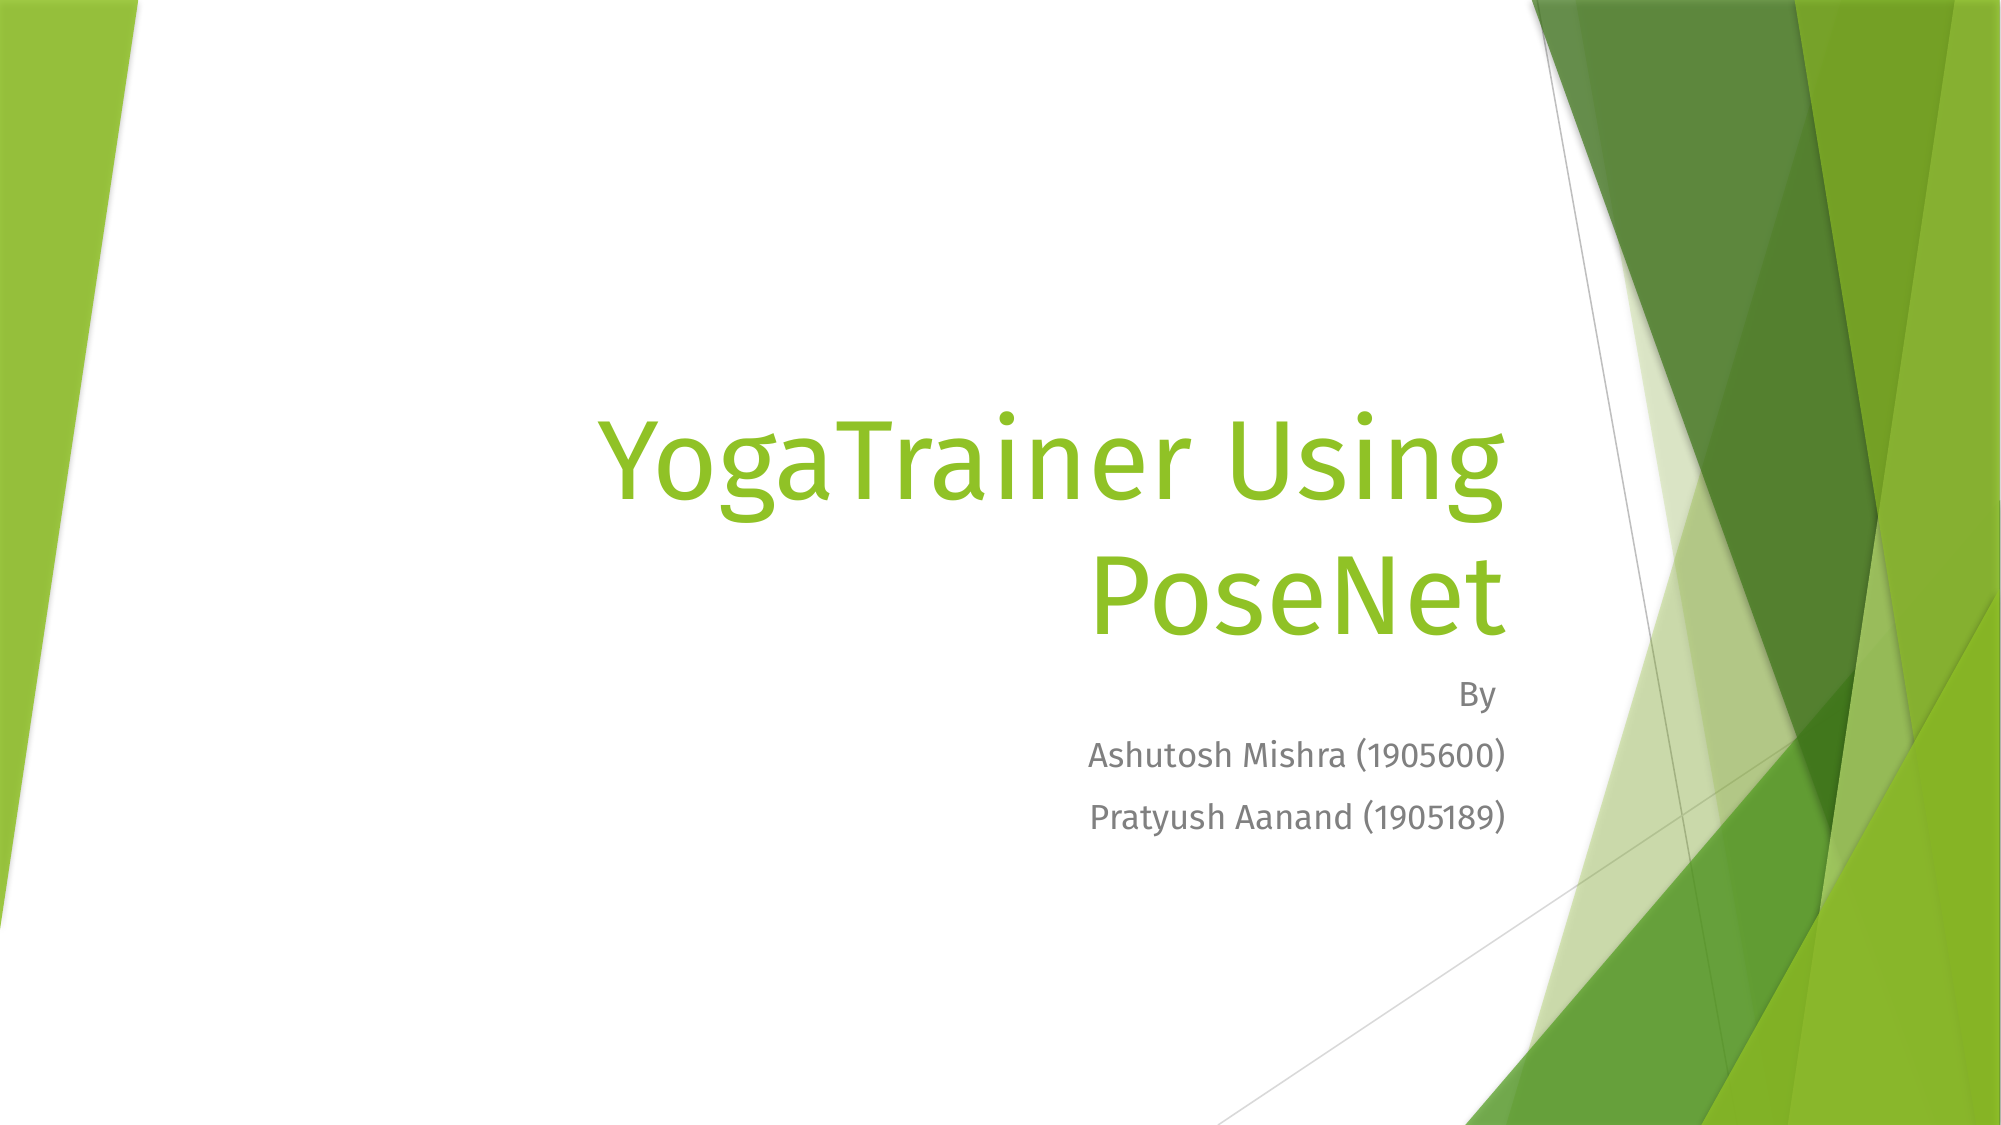

# YogaTrainer Using PoseNet
By
Ashutosh Mishra (1905600)
Pratyush Aanand (1905189)